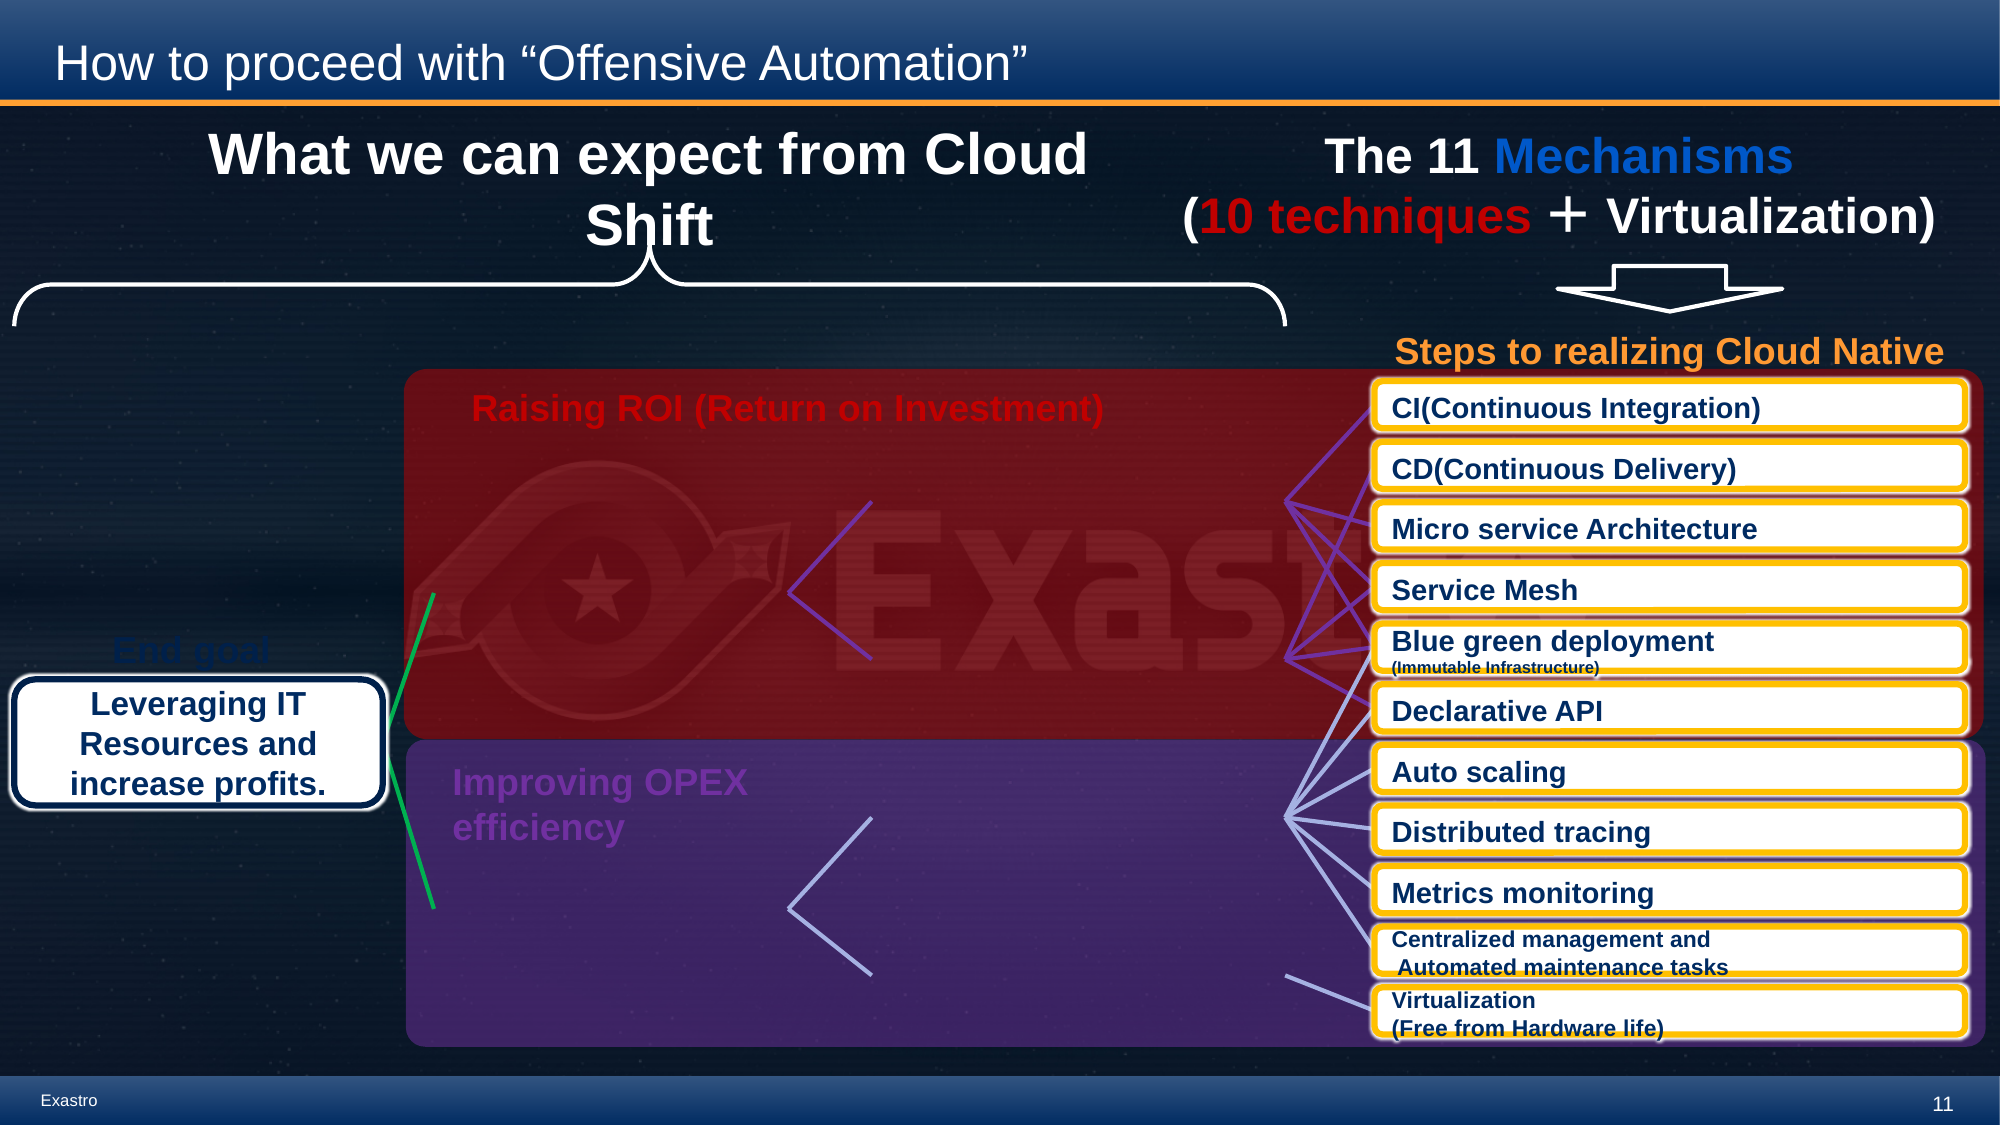

# How to proceed with “Offensive Automation”
What we can expect from Cloud Shift
The 11 Mechanisms
(10 techniques＋Virtualization)

Steps to realizing Cloud Native

Raising ROI (Return on Investment)
CI(Continuous Integration)
CD(Continuous Delivery)
Number of functions provided per unit time= increase in value
Providing high speed and scalable functions（Release）
Micro service Architecture
Improving investment quality to drive sales
Lower OPEX (Operation expenses) to invest
Service Mesh
End goal
Blue green deployment
(Immutable Infrastructure)
Leveraging IT Resources and increase profits.
Declarative API

Improving OPEX
efficiency
Auto scaling
Reduction of operational labor costs
Reduction of operational maintenance costs
Distributed tracing
Metrics monitoring
Centralized management and
 Automated maintenance tasks
Virtualization
(Free from Hardware life)